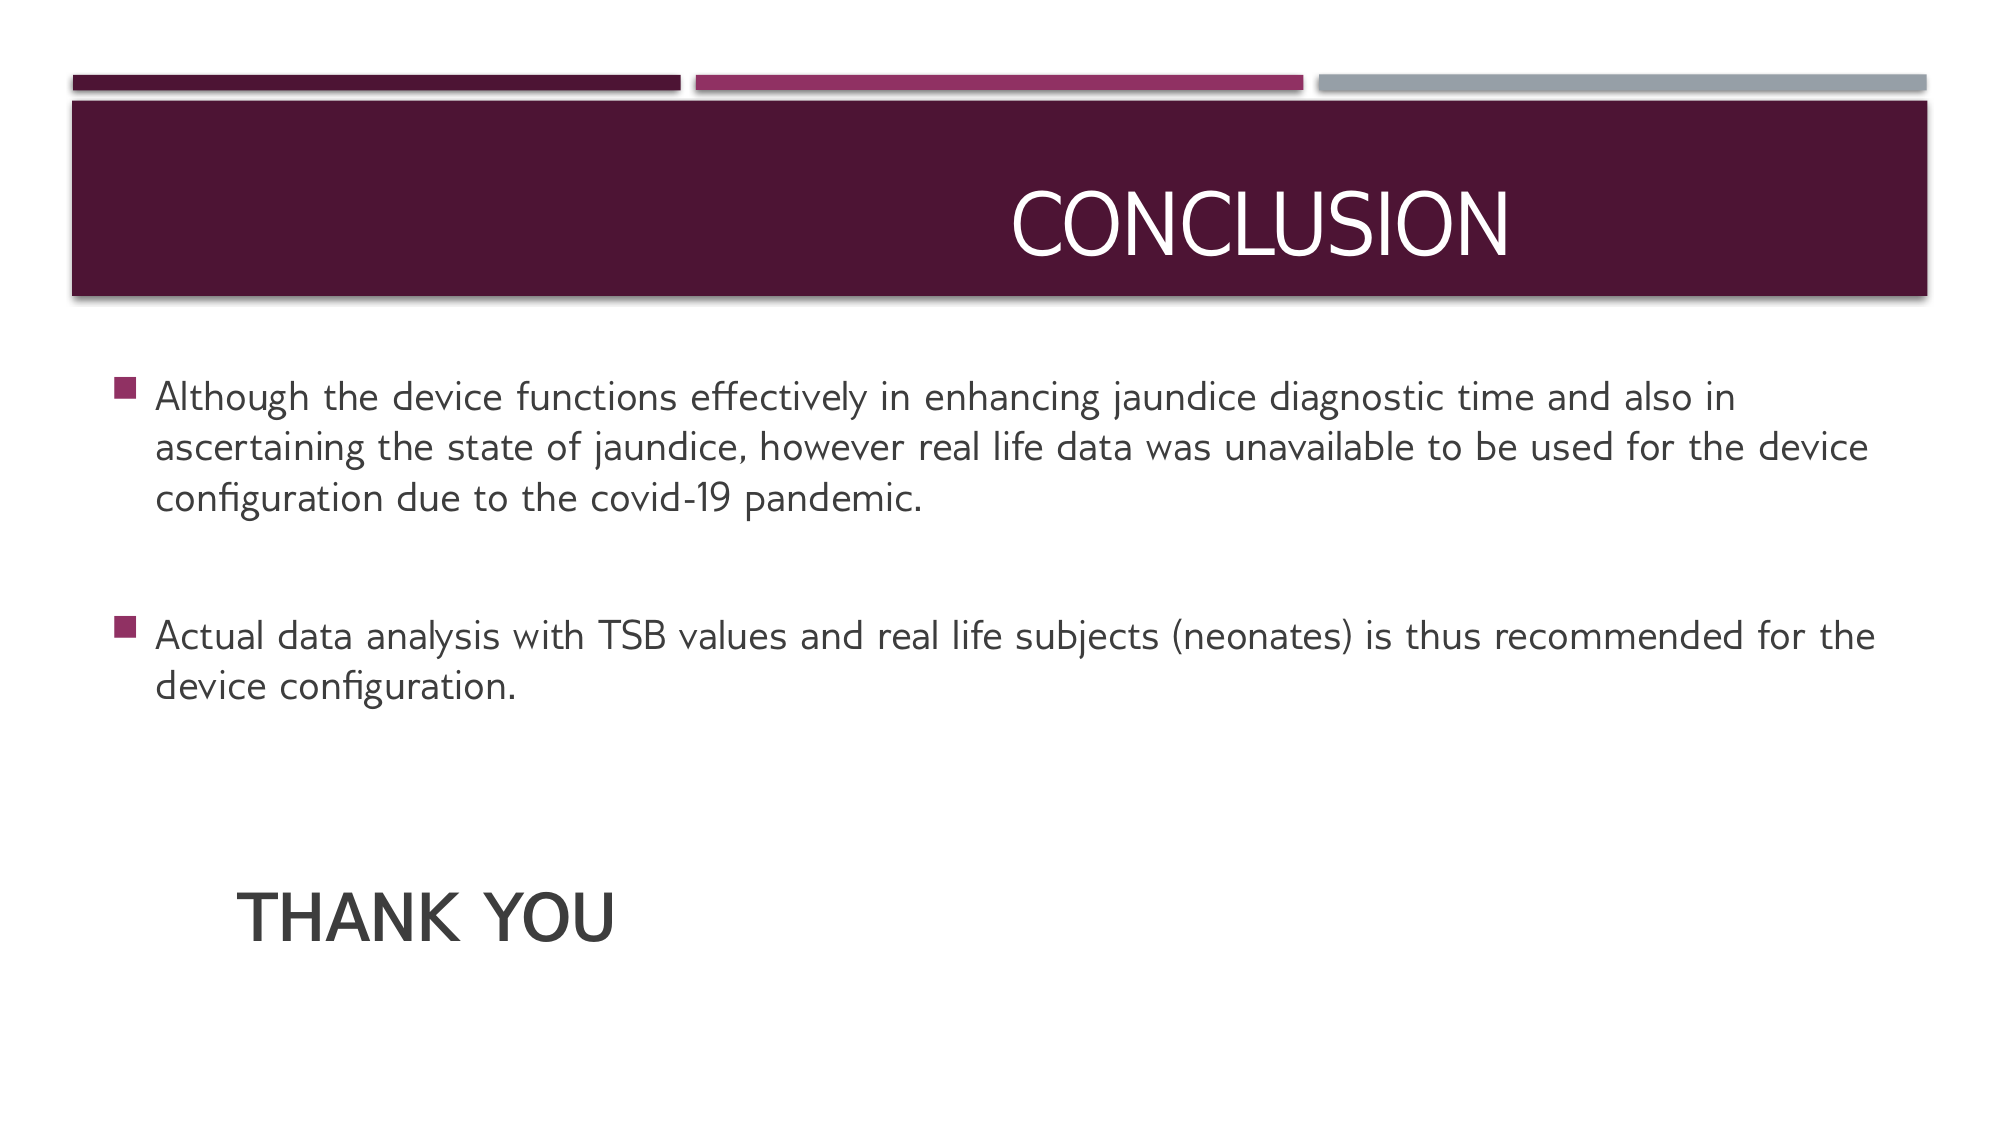

# CONCLUSION
Although the device functions effectively in enhancing jaundice diagnostic time and also in ascertaining the state of jaundice, however real life data was unavailable to be used for the device configuration due to the covid-19 pandemic.

Actual data analysis with TSB values and real life subjects (neonates) is thus recommended for the device configuration.

						THANK YOU